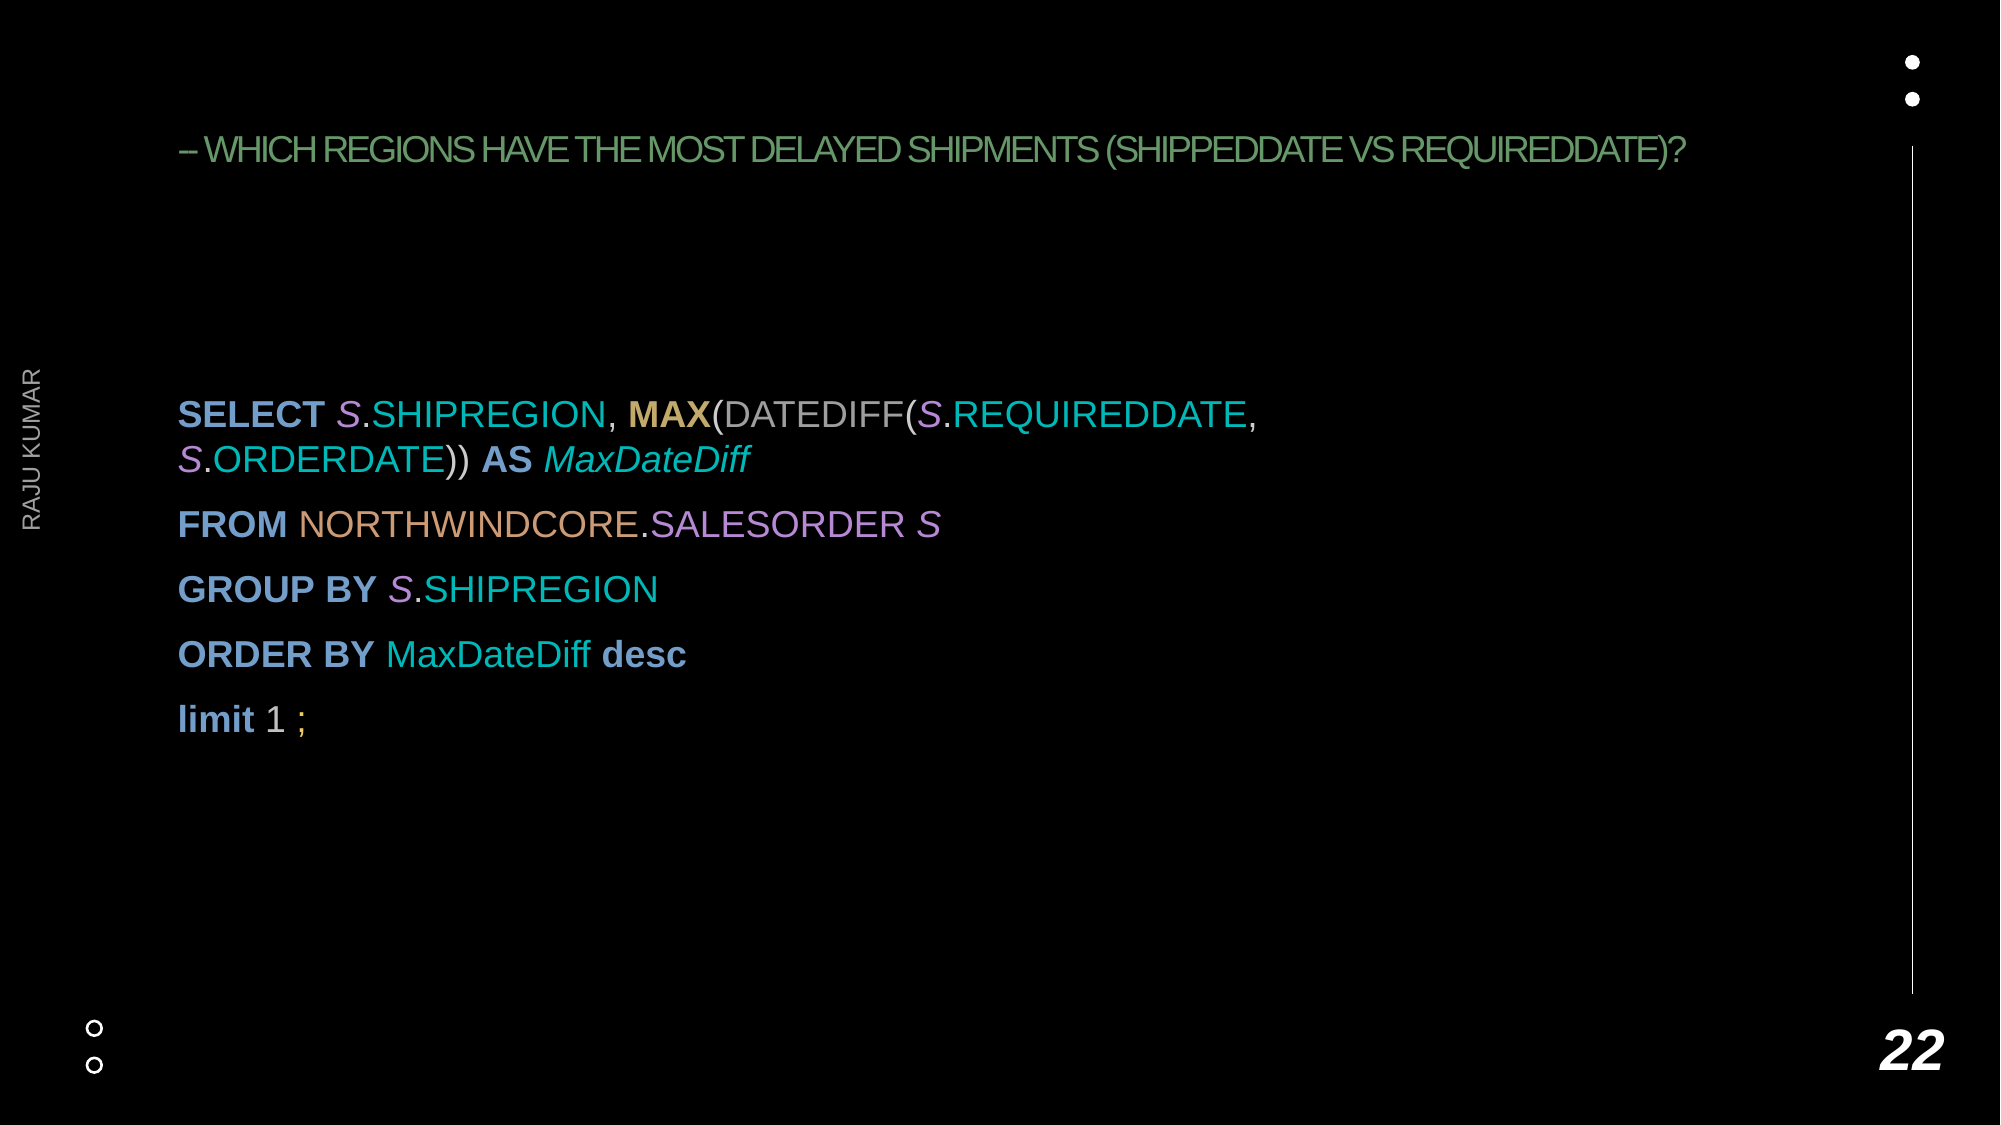

# -- Which regions have the most delayed shipments (shippedDate vs requiredDate)?

RAJU KUMAR
SELECT S.SHIPREGION, MAX(DATEDIFF(S.REQUIREDDATE, S.ORDERDATE)) AS MaxDateDiff
FROM NORTHWINDCORE.SALESORDER S
GROUP BY S.SHIPREGION
ORDER BY MaxDateDiff desc
limit 1 ;
22